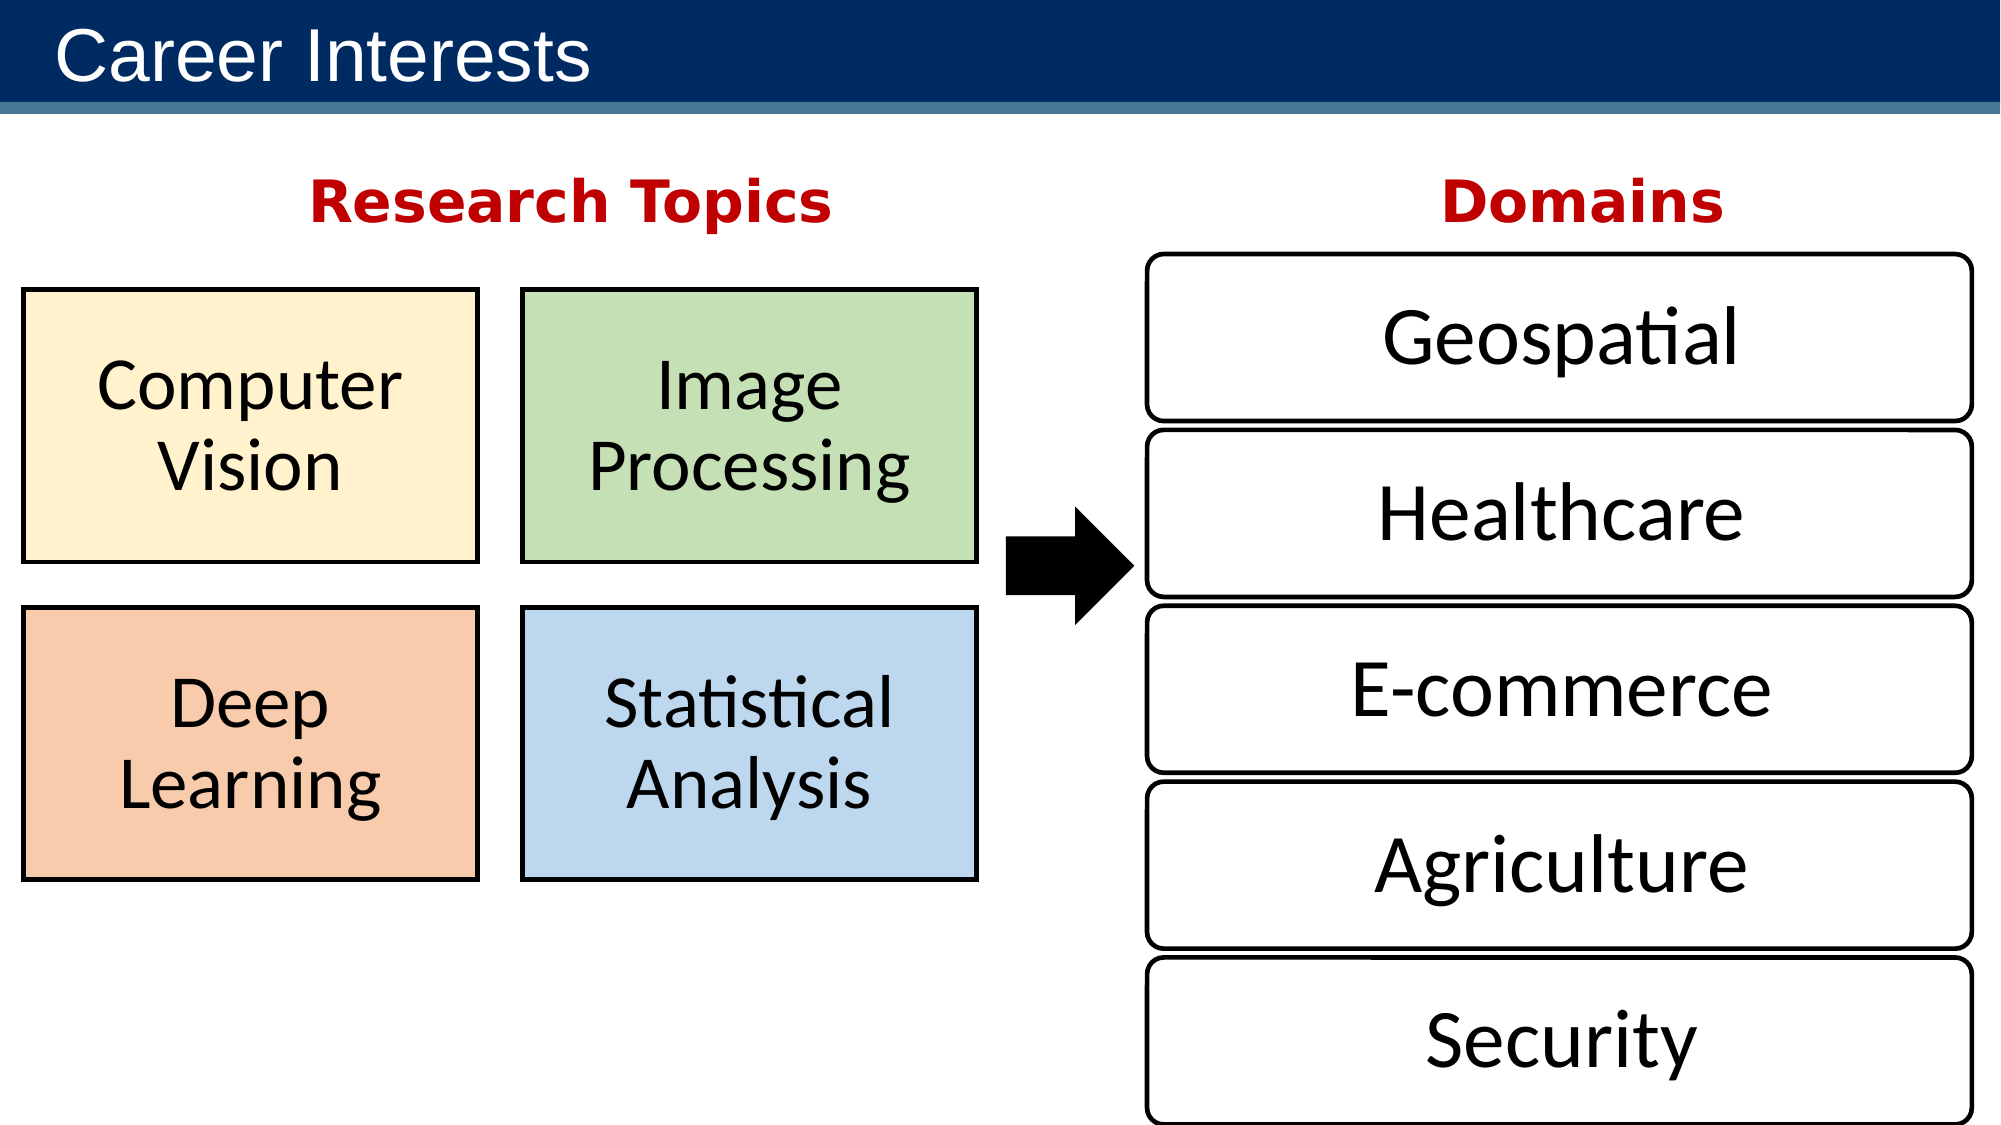

# Career Interests
Research Topics
Domains
Computer Vision
Image Processing
Deep Learning
Statistical Analysis
Geospatial
Healthcare
E-commerce
Agriculture
Security